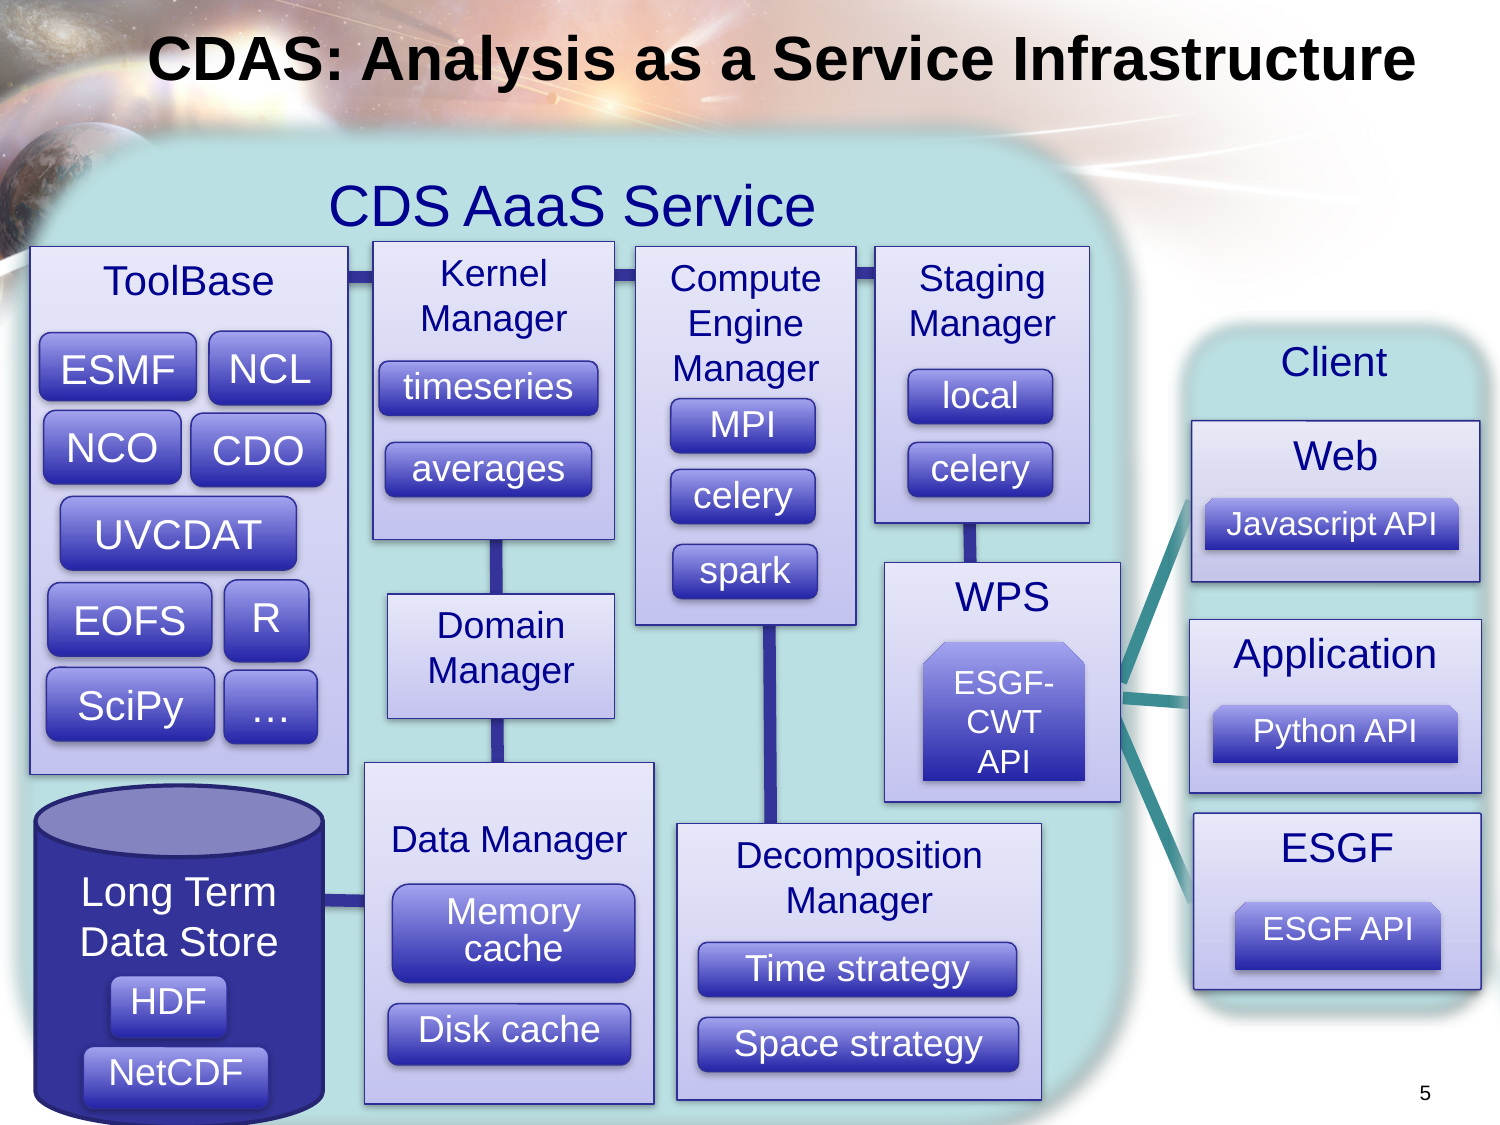

# CDAS: Analysis as a Service Infrastructure
CDS AaaS Service
Kernel Manager
timeseries
averages
Compute Engine Manager
MPI
celery
spark
Staging Manager
local
celery
ToolBase
NCL
ESMF
NCO
UVCDAT
R
EOFS
SciPy
…
CDO
Client

Web
Javascript API

WPS
Domain Manager
Application
Python API
ESGF-CWT API

Data Manager
Memory cache
Disk cache
Long Term Data Store
ESGF
ESGF API
Decomposition
Manager
Time strategy
Space strategy
HDF
NetCDF